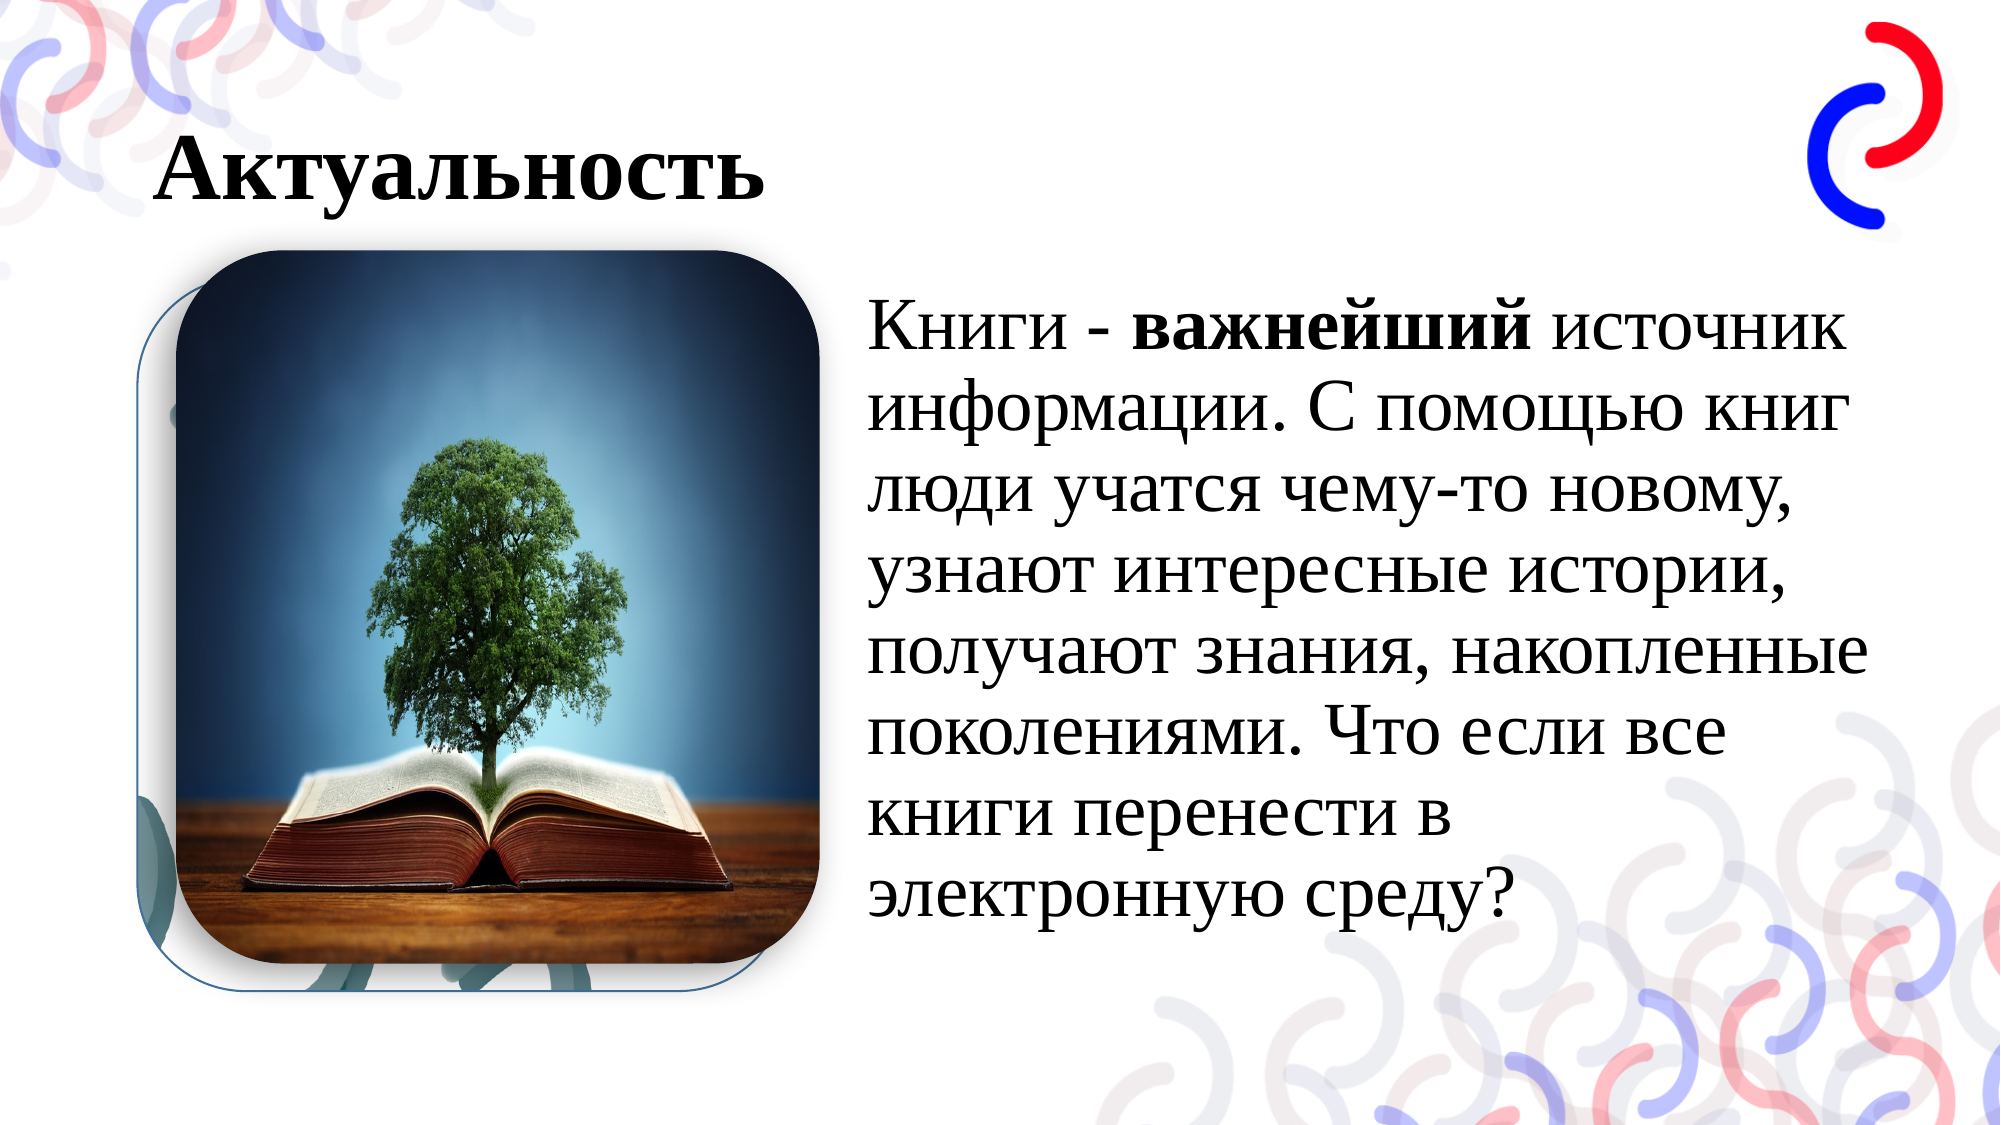

# Актуальность

Книги - важнейший источник информации. С помощью книг люди учатся чему-то новому, узнают интересные истории, получают знания, накопленные поколениями. Что если все книги перенести в электронную среду?